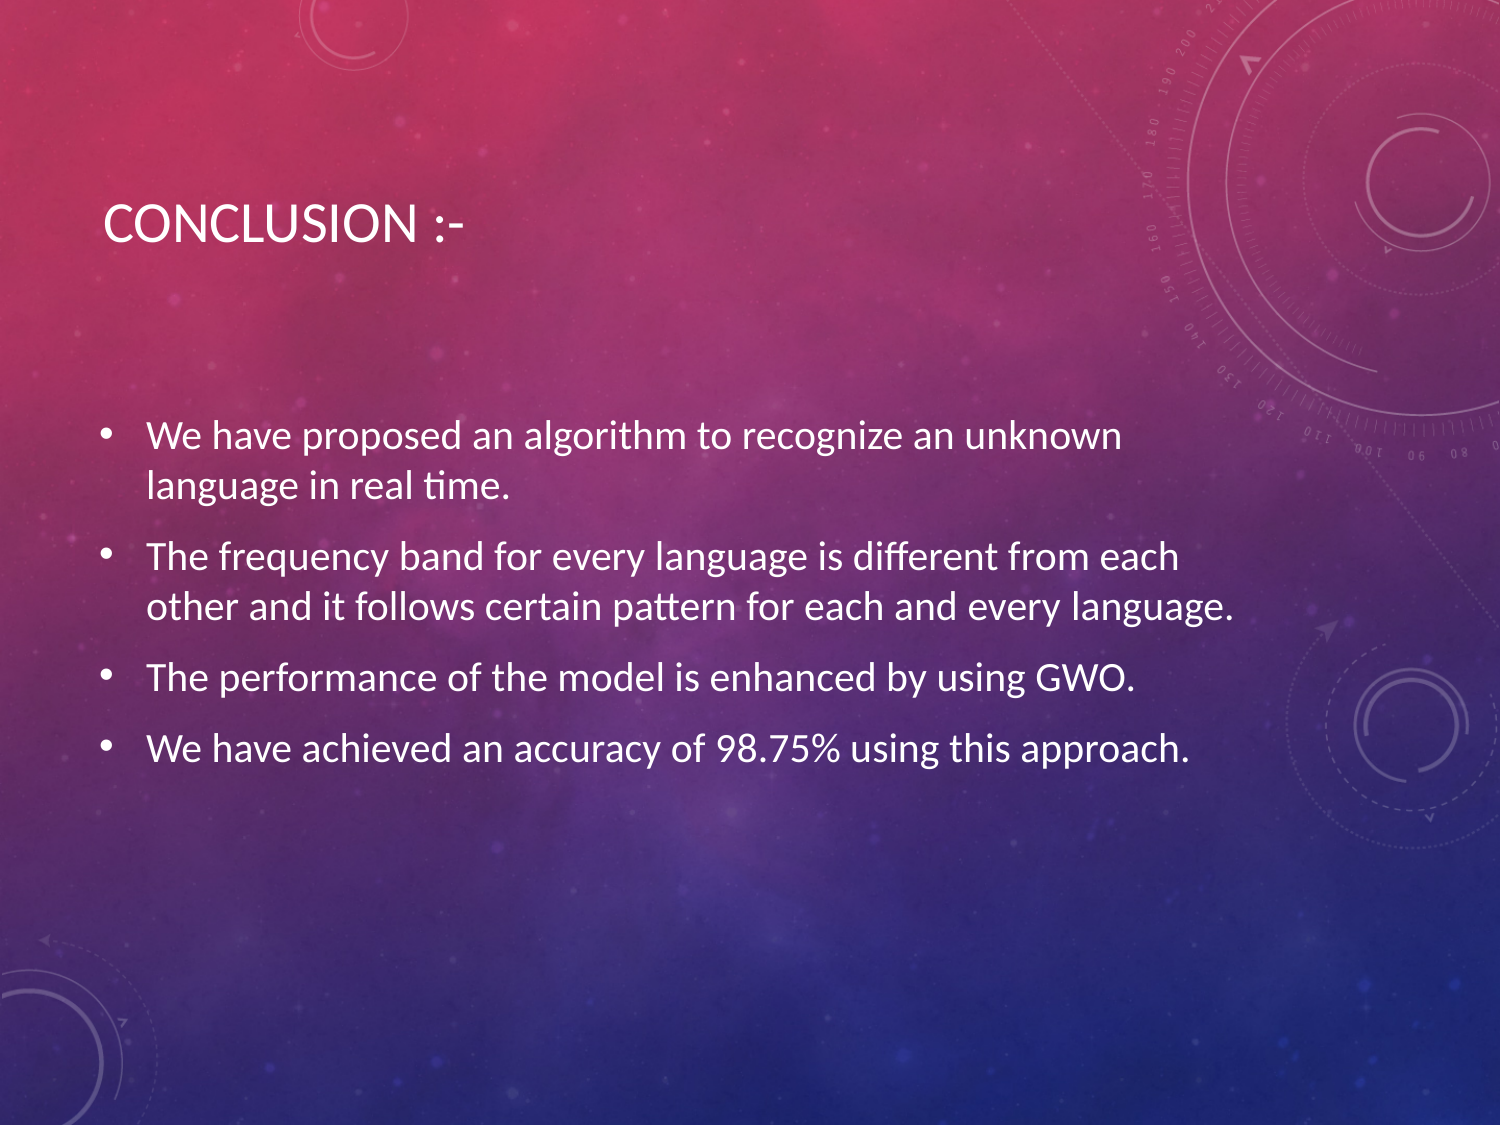

# Conclusion :-

We have proposed an algorithm to recognize an unknown language in real time.
The frequency band for every language is different from each other and it follows certain pattern for each and every language.
The performance of the model is enhanced by using GWO.
We have achieved an accuracy of 98.75% using this approach.